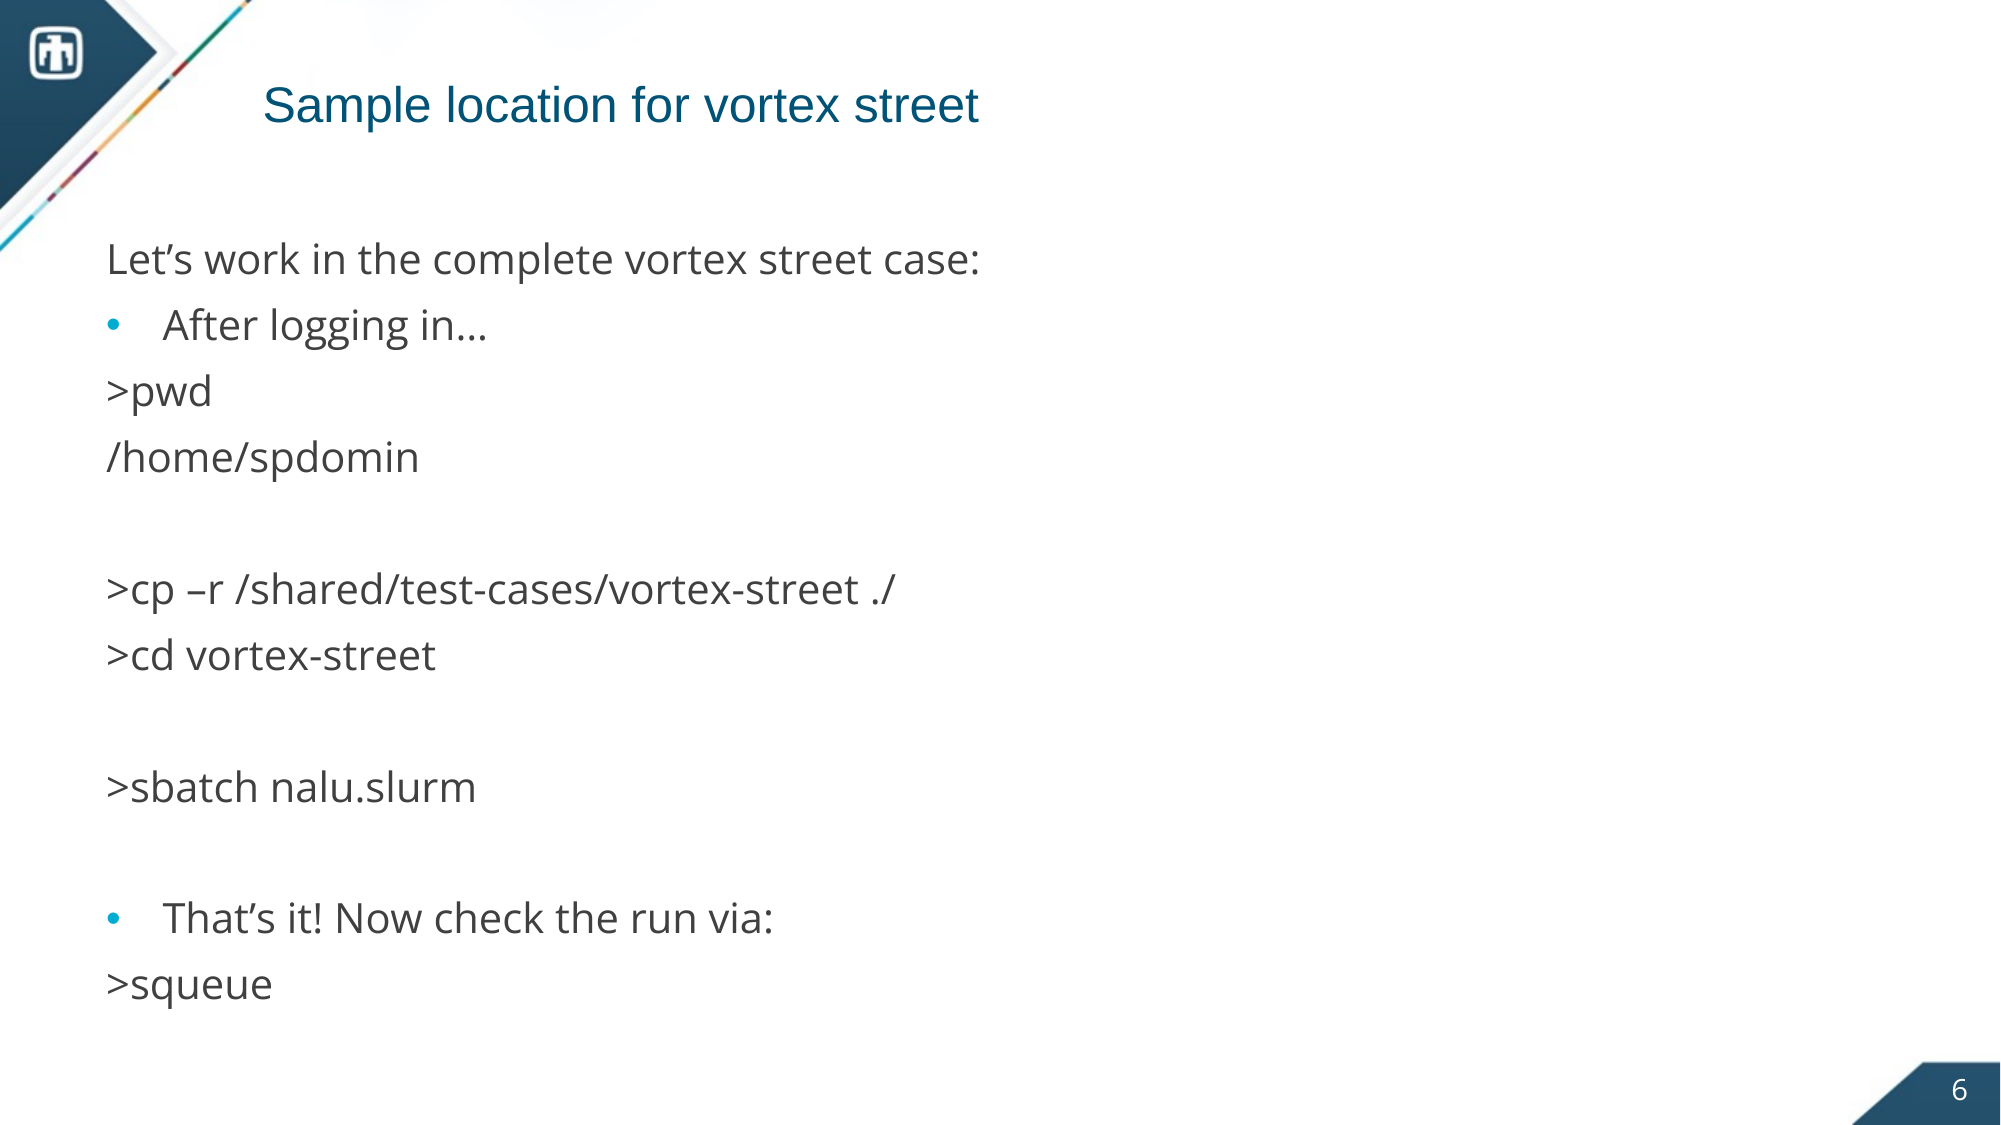

# Sample location for vortex street
Let’s work in the complete vortex street case:
After logging in…
>pwd
/home/spdomin

>cp –r /shared/test-cases/vortex-street ./
>cd vortex-street

>sbatch nalu.slurm

That’s it! Now check the run via:
>squeue

6